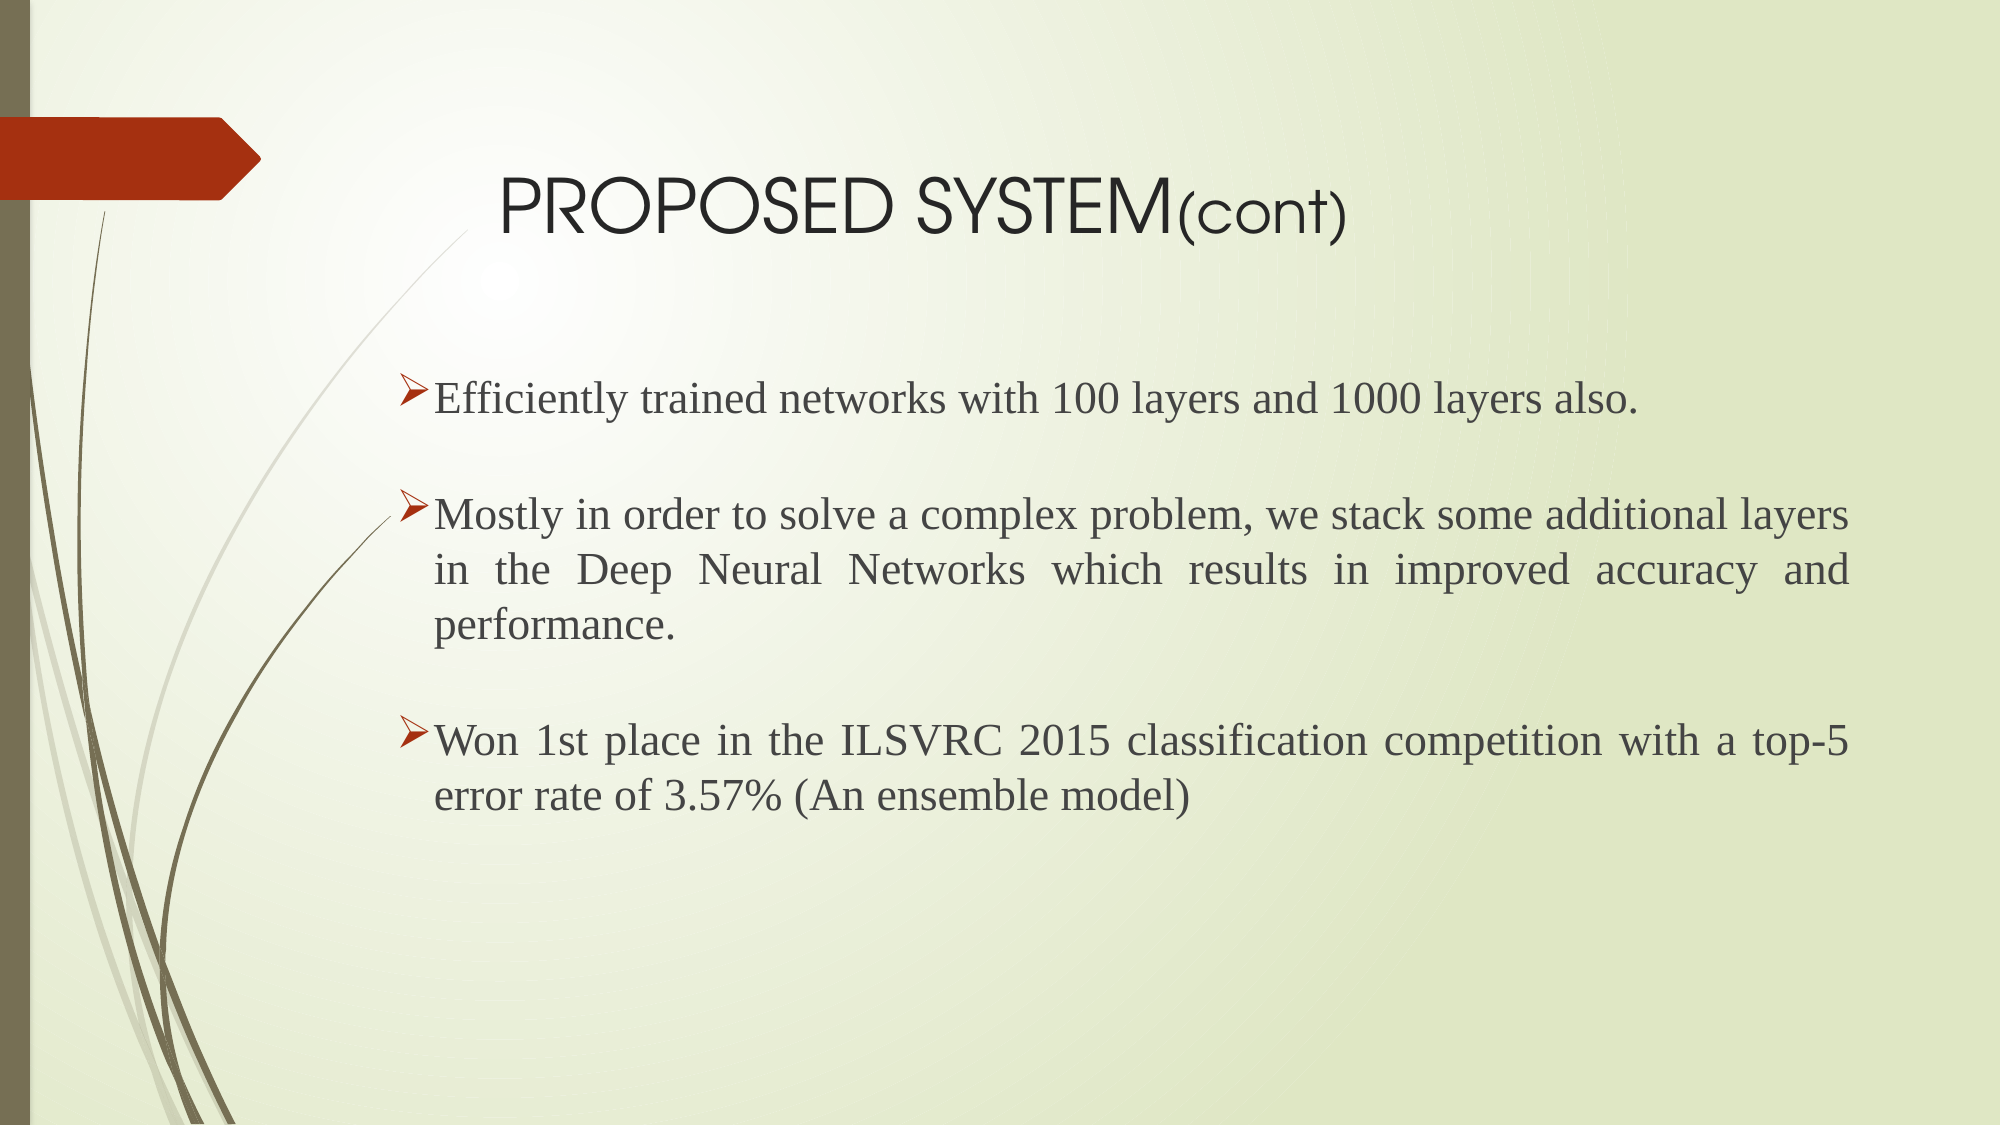

# PROPOSED SYSTEM(cont)
Efficiently trained networks with 100 layers and 1000 layers also.
Mostly in order to solve a complex problem, we stack some additional layers in the Deep Neural Networks which results in improved accuracy and performance.
Won 1st place in the ILSVRC 2015 classification competition with a top-5 error rate of 3.57% (An ensemble model)